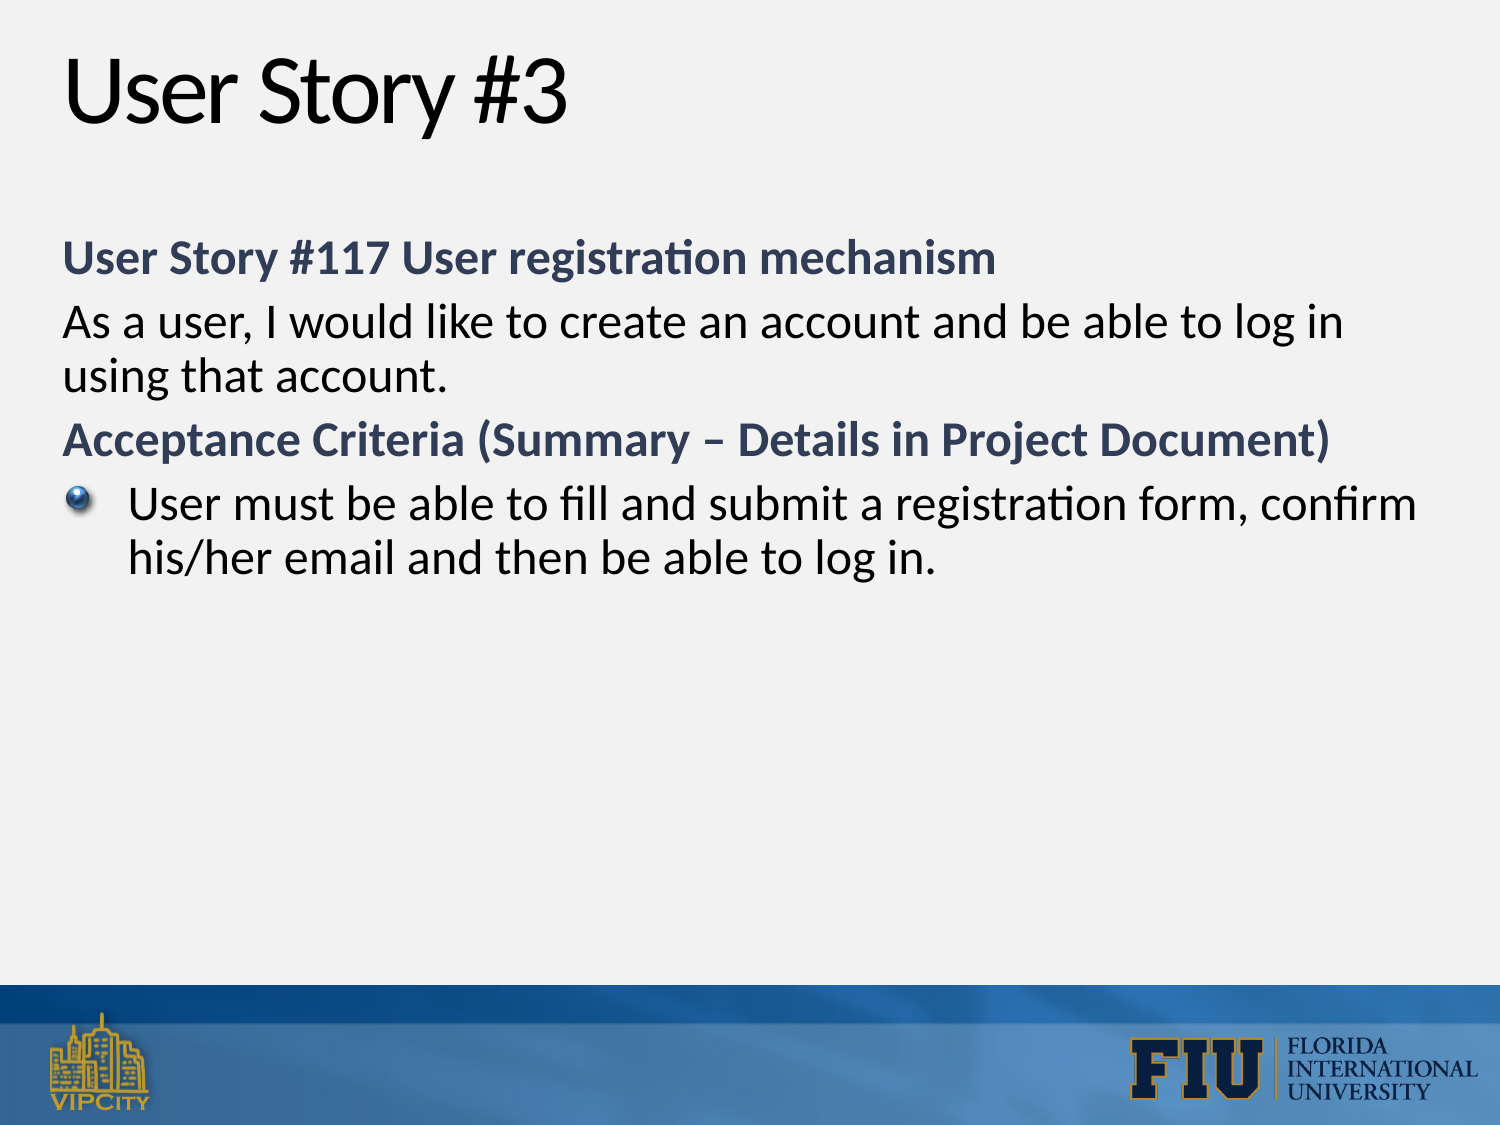

# User Story #3
User Story #117 User registration mechanism
As a user, I would like to create an account and be able to log in using that account.
Acceptance Criteria (Summary – Details in Project Document)
User must be able to fill and submit a registration form, confirm his/her email and then be able to log in.